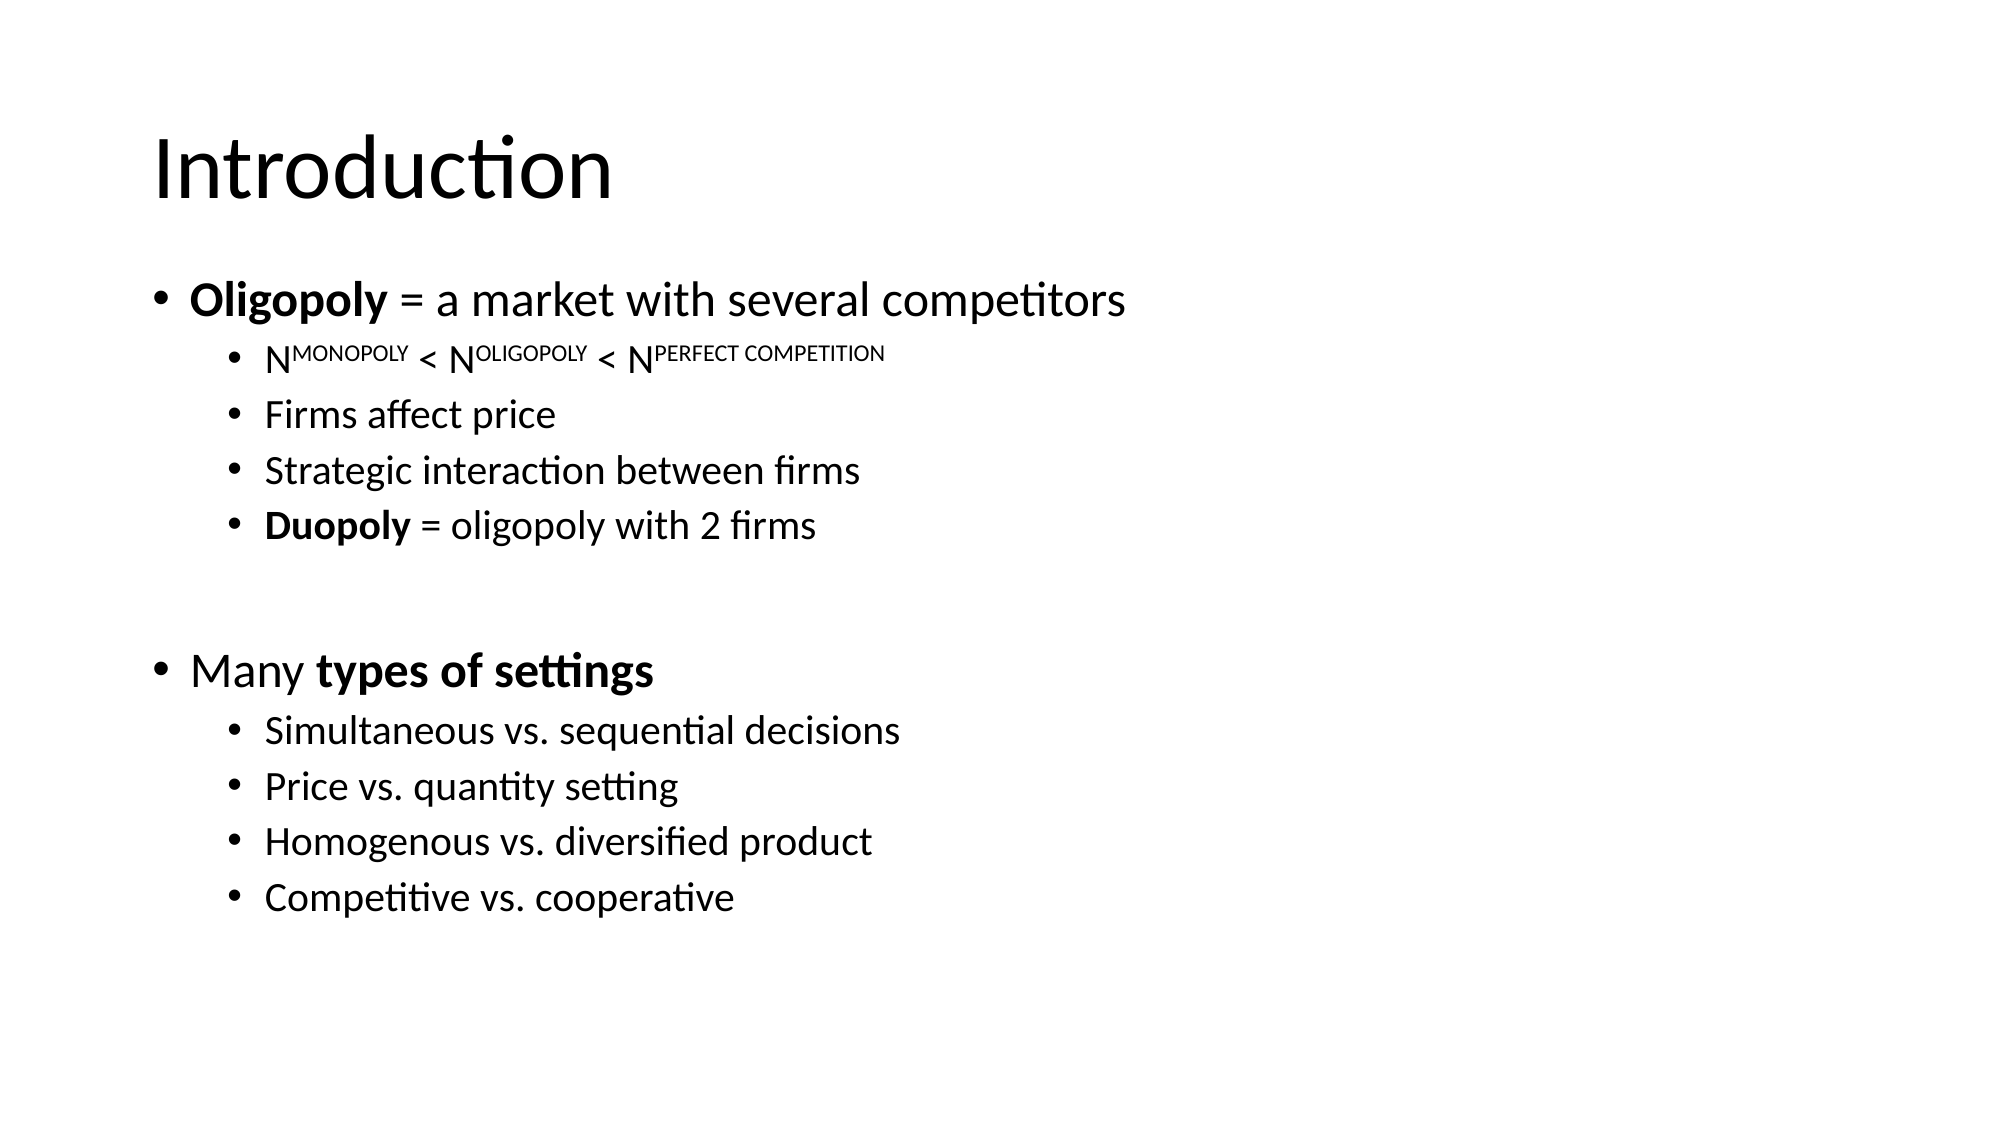

# Introduction
Oligopoly = a market with several competitors
NMONOPOLY < NOLIGOPOLY < NPERFECT COMPETITION
Firms affect price
Strategic interaction between firms
Duopoly = oligopoly with 2 firms

Many types of settings
Simultaneous vs. sequential decisions
Price vs. quantity setting
Homogenous vs. diversified product
Competitive vs. cooperative